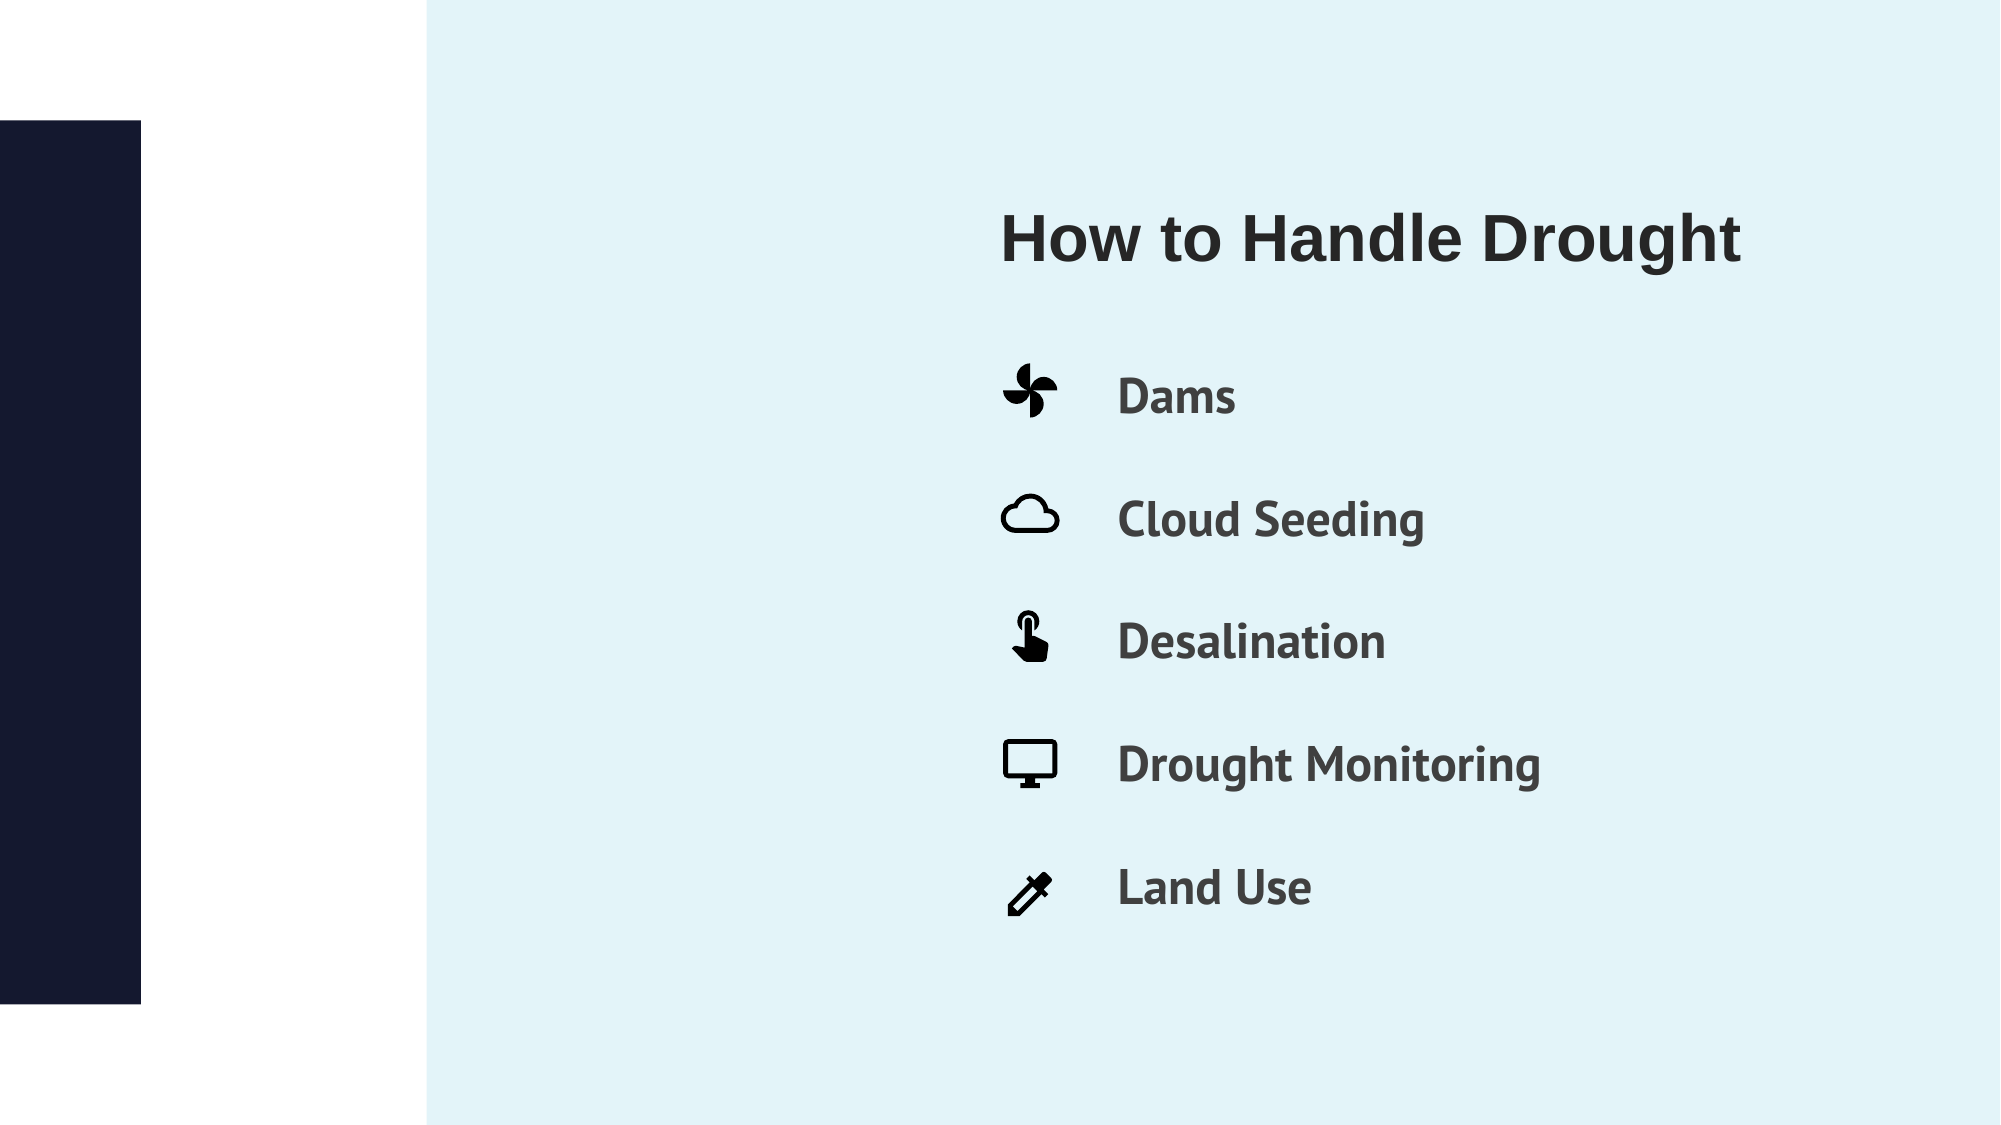

How to Handle Drought

Dams
Cloud Seeding

Desalination

Drought Monitoring

Land Use